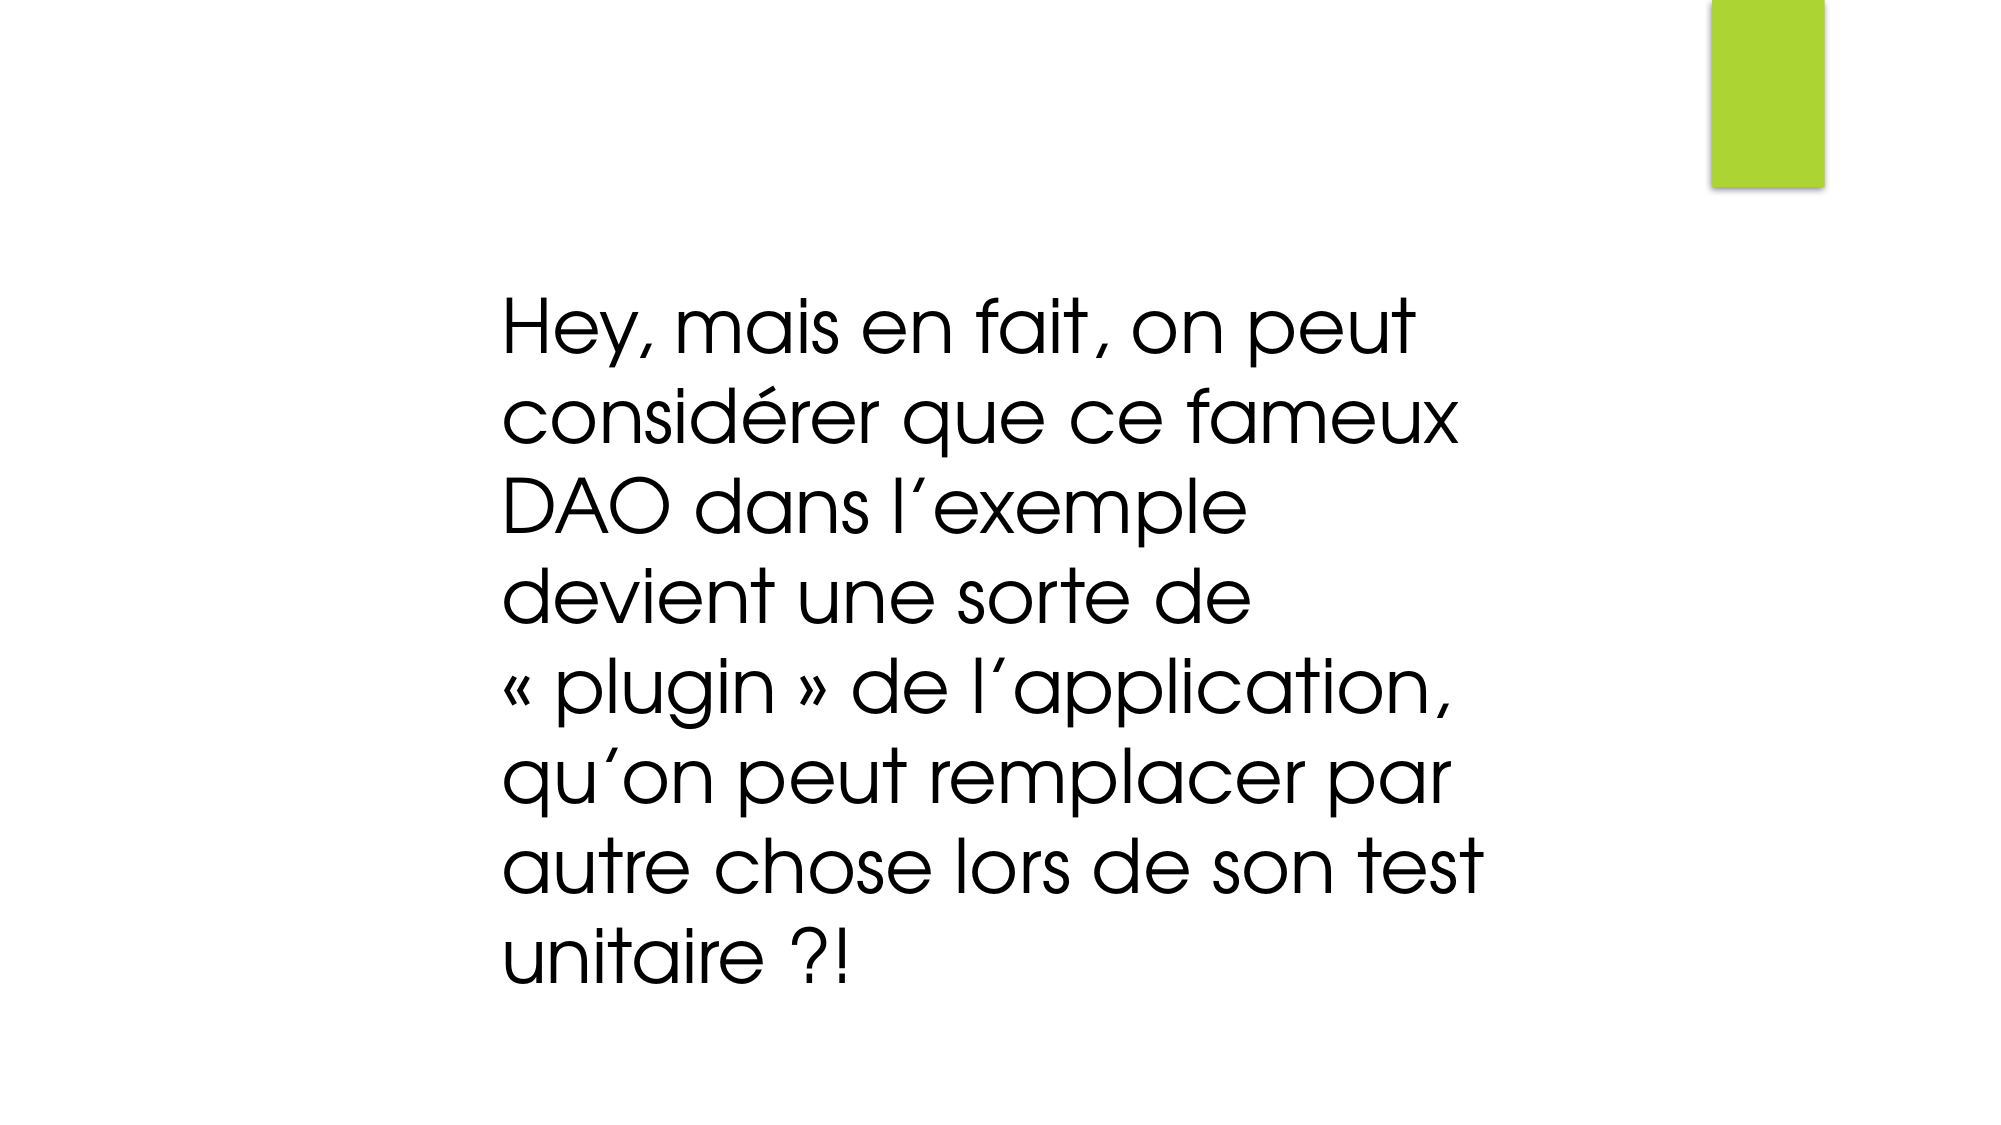

Hey, mais en fait, on peut considérer que ce fameux DAO dans l’exemple devient une sorte de « plugin » de l’application, qu’on peut remplacer par autre chose lors de son test unitaire ?!